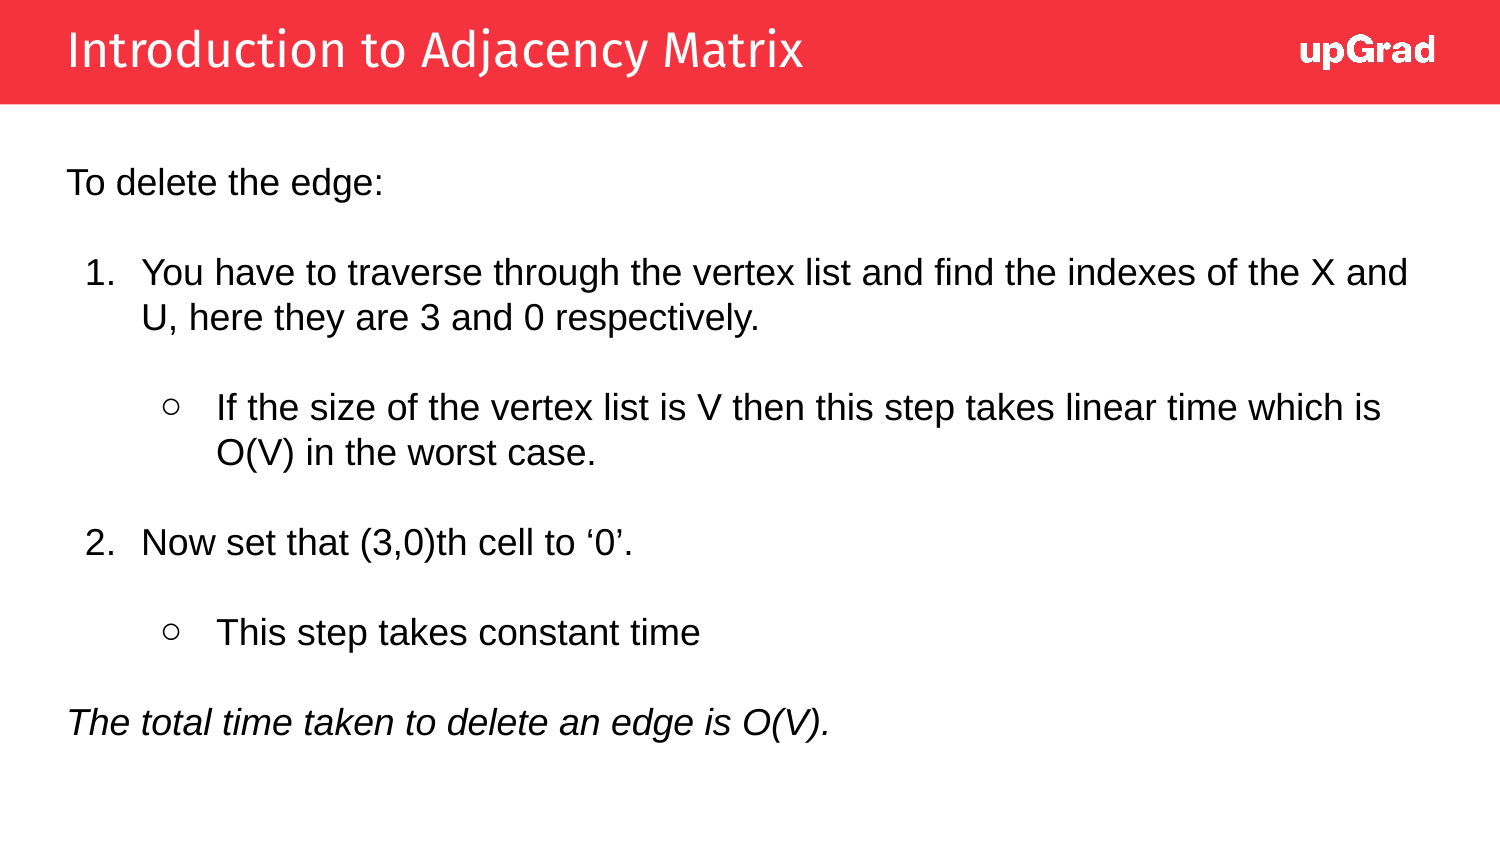

Introduction to Adjacency Matrix

To delete the edge:

You have to traverse through the vertex list and find the indexes of the X and U, here they are 3 and 0 respectively.

If the size of the vertex list is V then this step takes linear time which is O(V) in the worst case.

Now set that (3,0)th cell to ‘0’.

This step takes constant time

The total time taken to delete an edge is O(V).